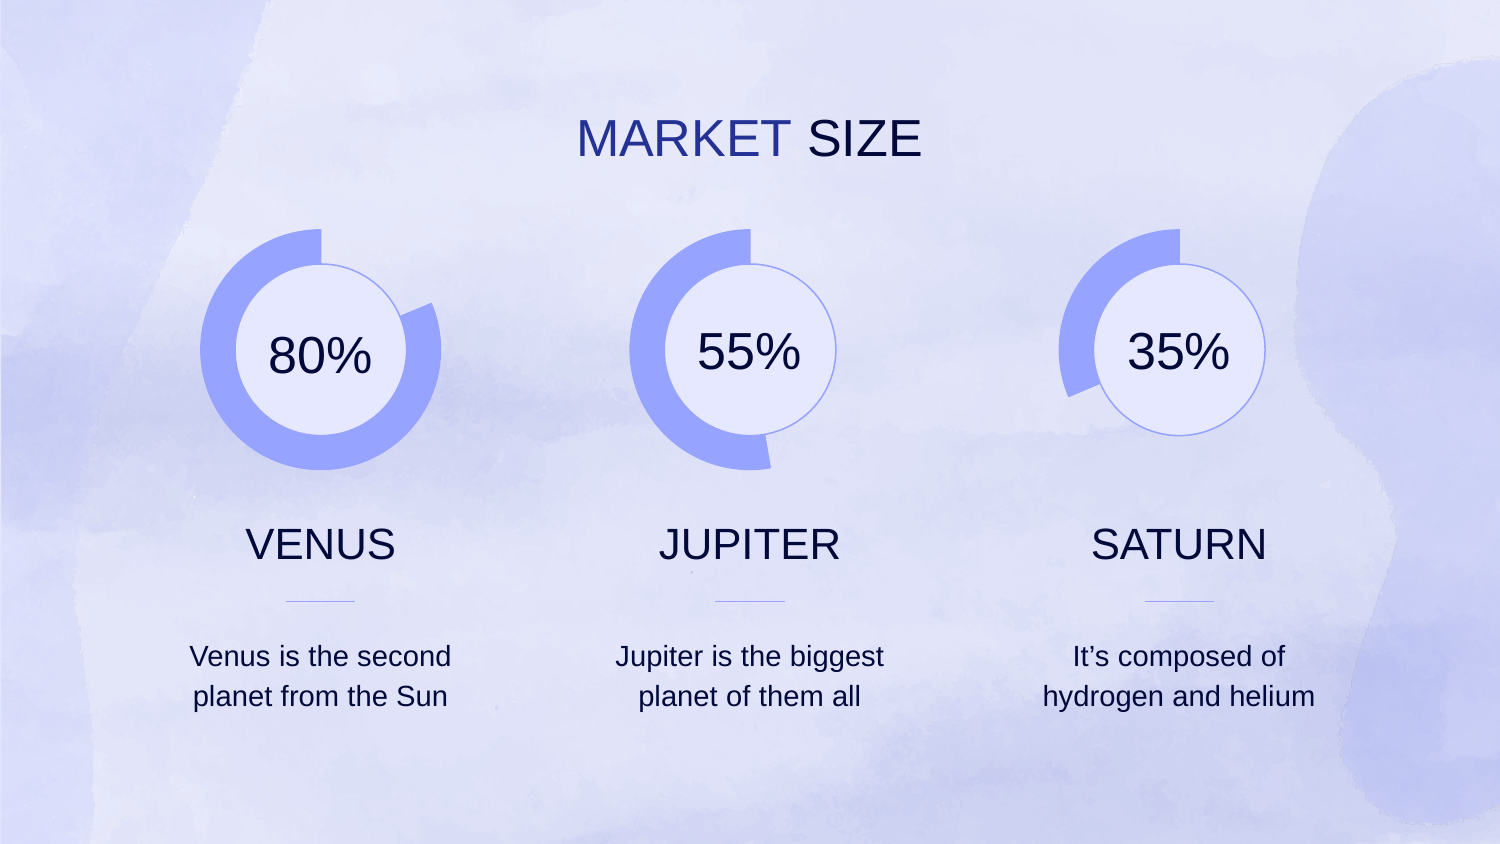

MARKET SIZE

35%
# 55%
80%
VENUS
JUPITER
SATURN
Venus is the second planet from the Sun
It’s composed of hydrogen and helium
Jupiter is the biggest planet of them all